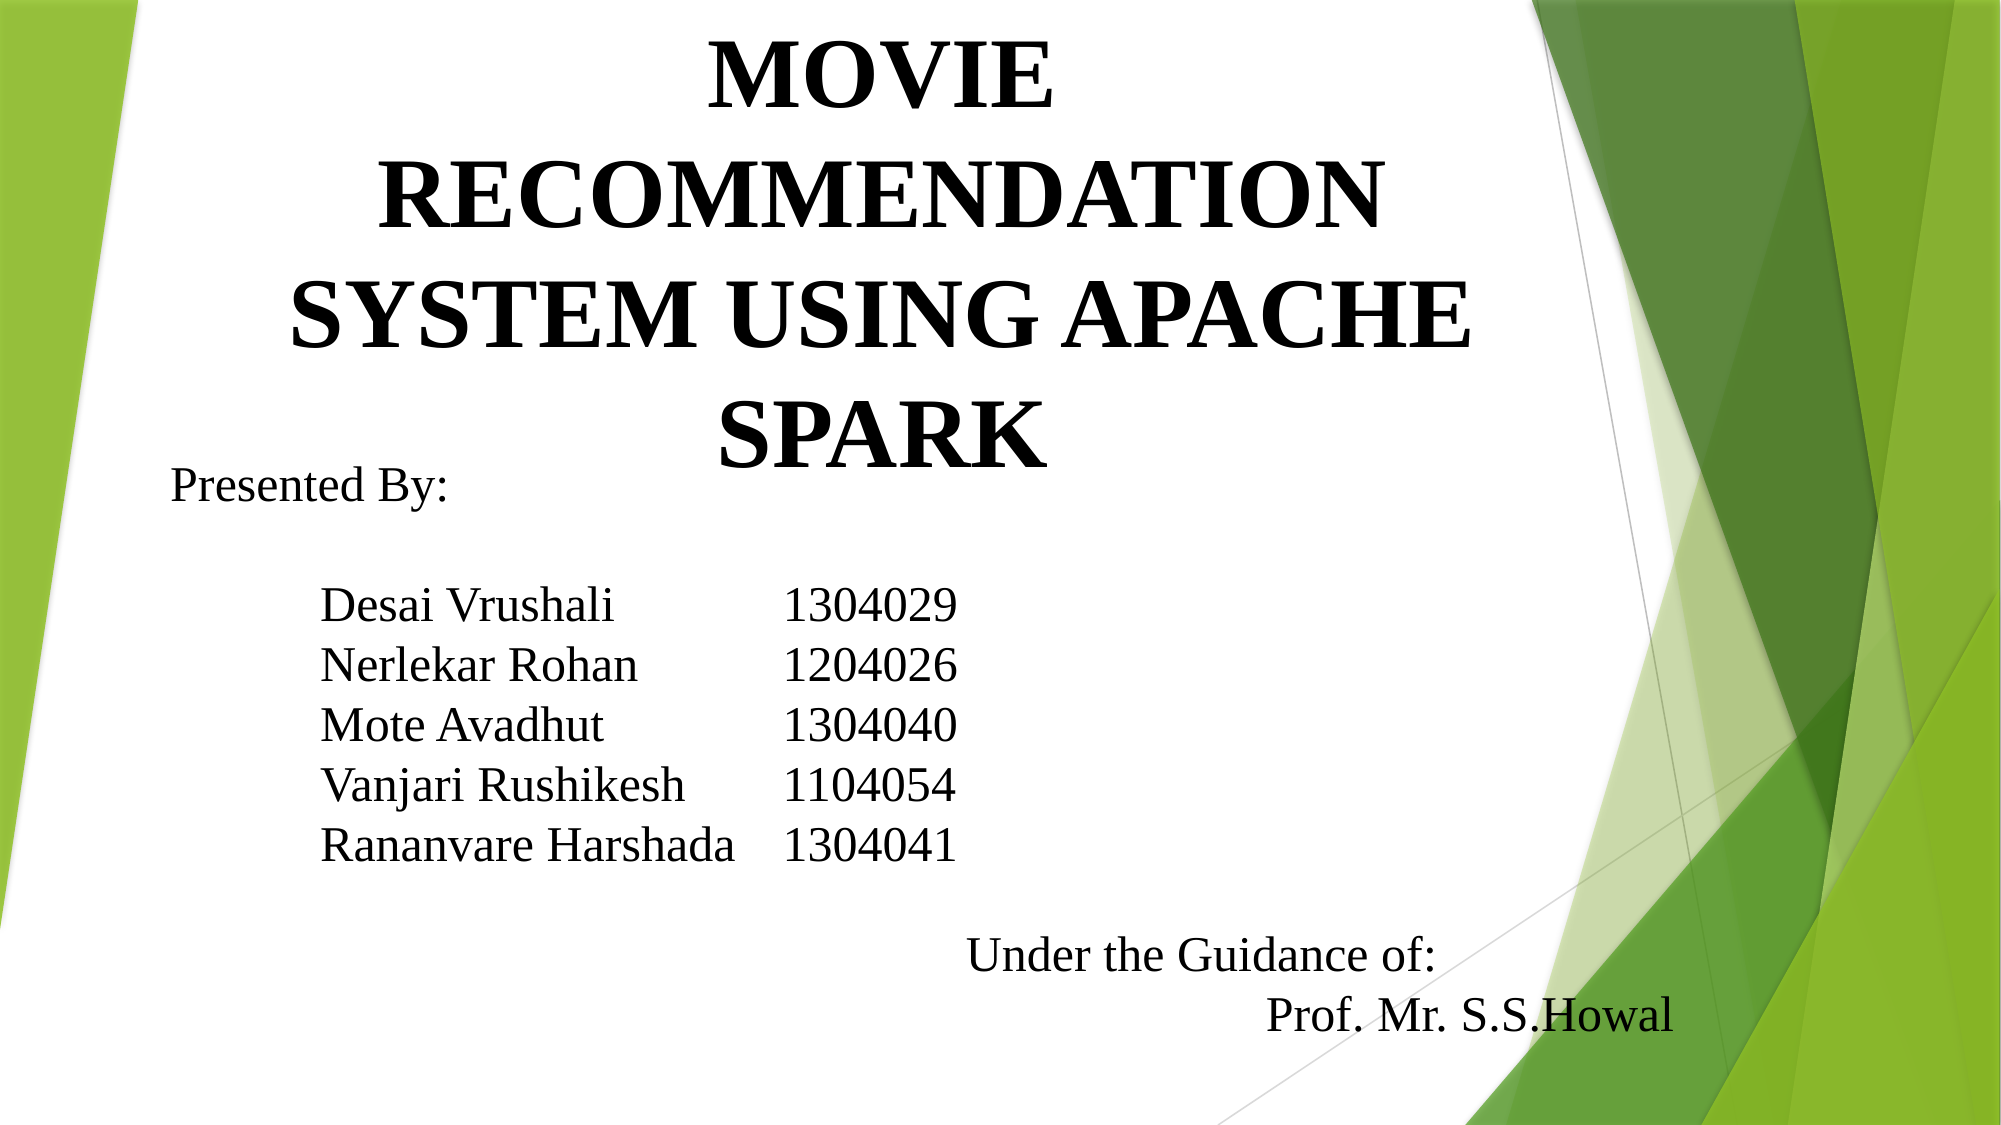

MOVIE RECOMMENDATION SYSTEM USING APACHE SPARK
Presented By:

            Desai Vrushali	             1304029
	Nerlekar Rohan	 1204026
	Mote Avadhut		 1304040
	Vanjari Rushikesh	 1104054
	Rananvare Harshada	 1304041
Under the Guidance of:
		Prof. Mr. S.S.Howal